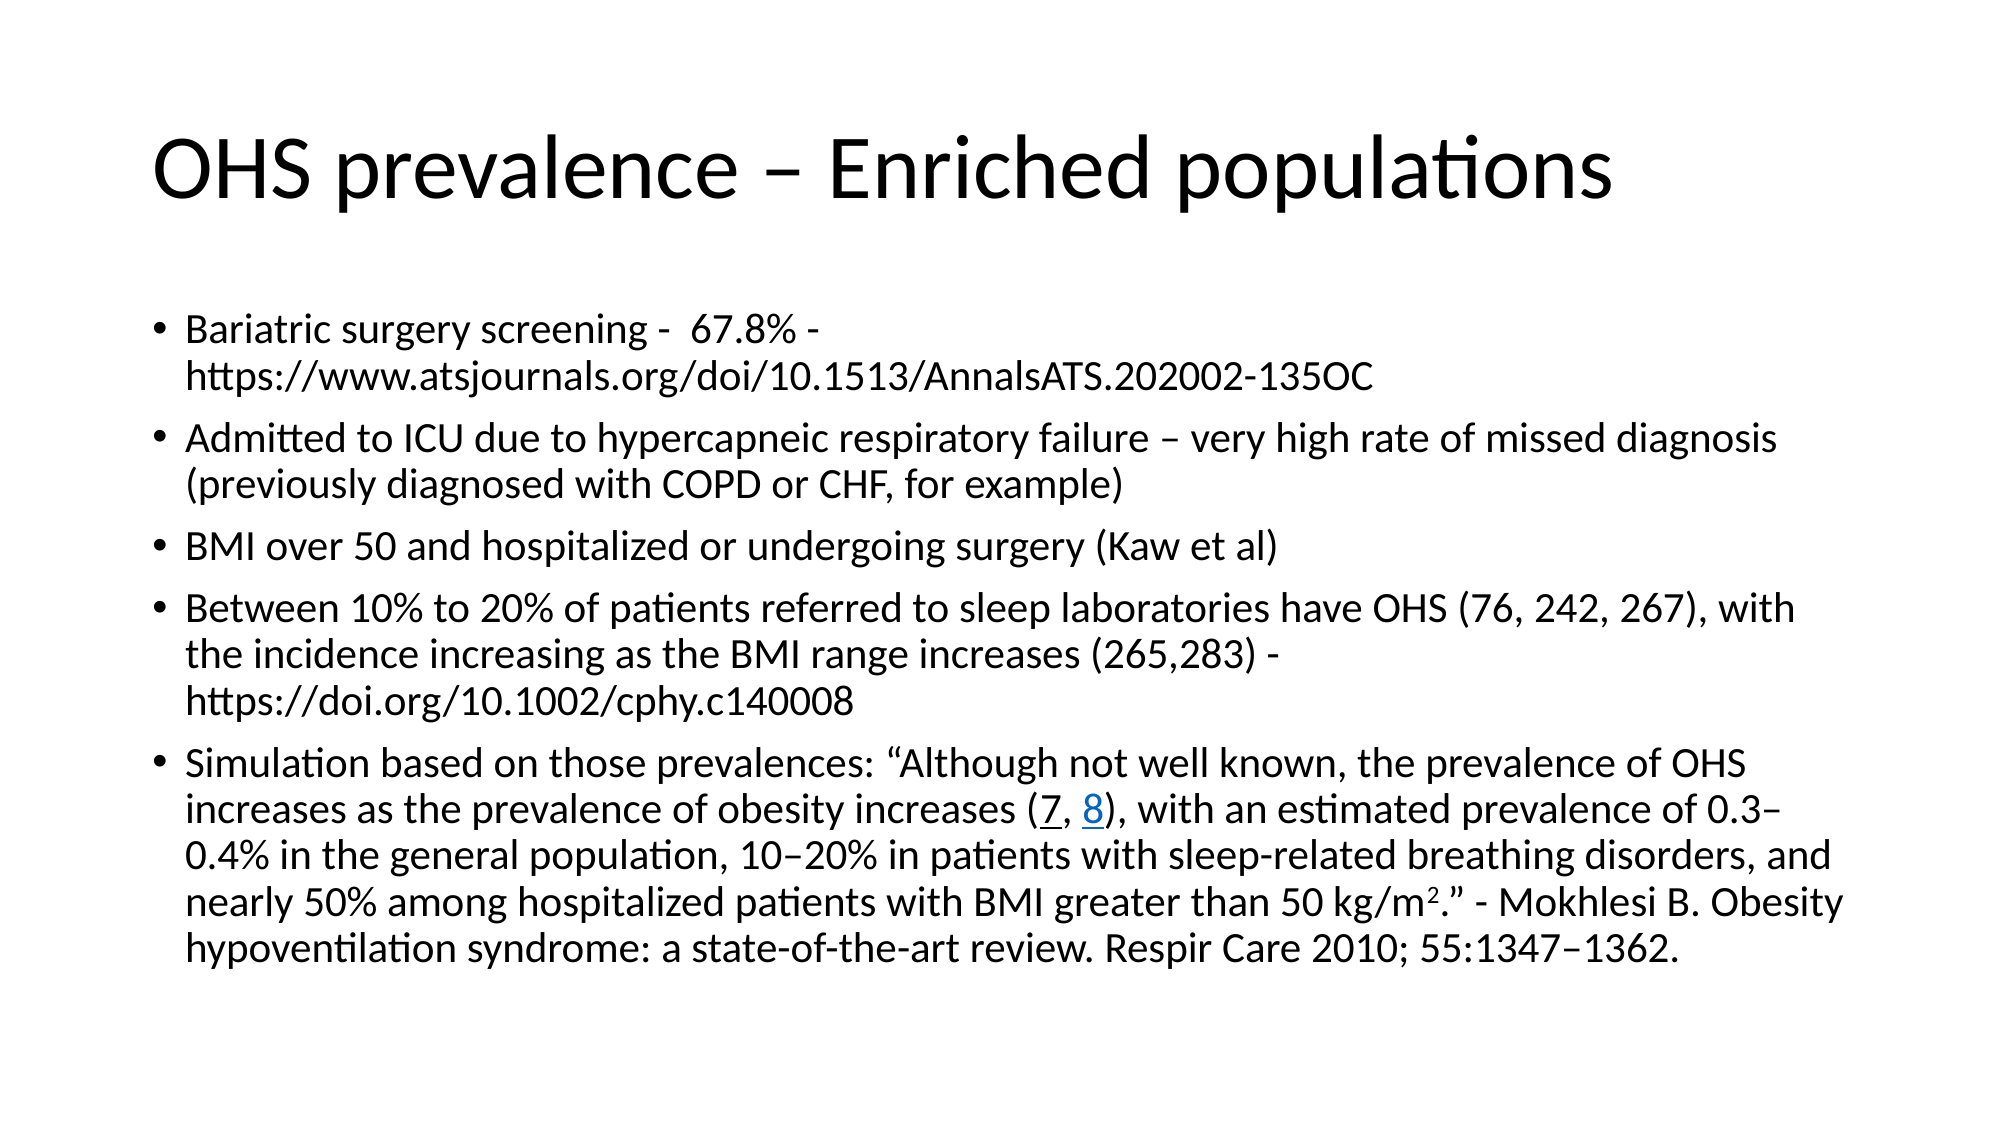

# OHS prevalence – Enriched populations
Bariatric surgery screening -  67.8% - https://www.atsjournals.org/doi/10.1513/AnnalsATS.202002-135OC
Admitted to ICU due to hypercapneic respiratory failure – very high rate of missed diagnosis (previously diagnosed with COPD or CHF, for example)
BMI over 50 and hospitalized or undergoing surgery (Kaw et al)
Between 10% to 20% of patients referred to sleep laboratories have OHS (76, 242, 267), with the incidence increasing as the BMI range increases (265,283) - https://doi.org/10.1002/cphy.c140008
Simulation based on those prevalences: “Although not well known, the prevalence of OHS increases as the prevalence of obesity increases (7, 8), with an estimated prevalence of 0.3–0.4% in the general population, 10–20% in patients with sleep-related breathing disorders, and nearly 50% among hospitalized patients with BMI greater than 50 kg/m2.” - Mokhlesi B. Obesity hypoventilation syndrome: a state-of-the-art review. Respir Care 2010; 55:1347–1362.